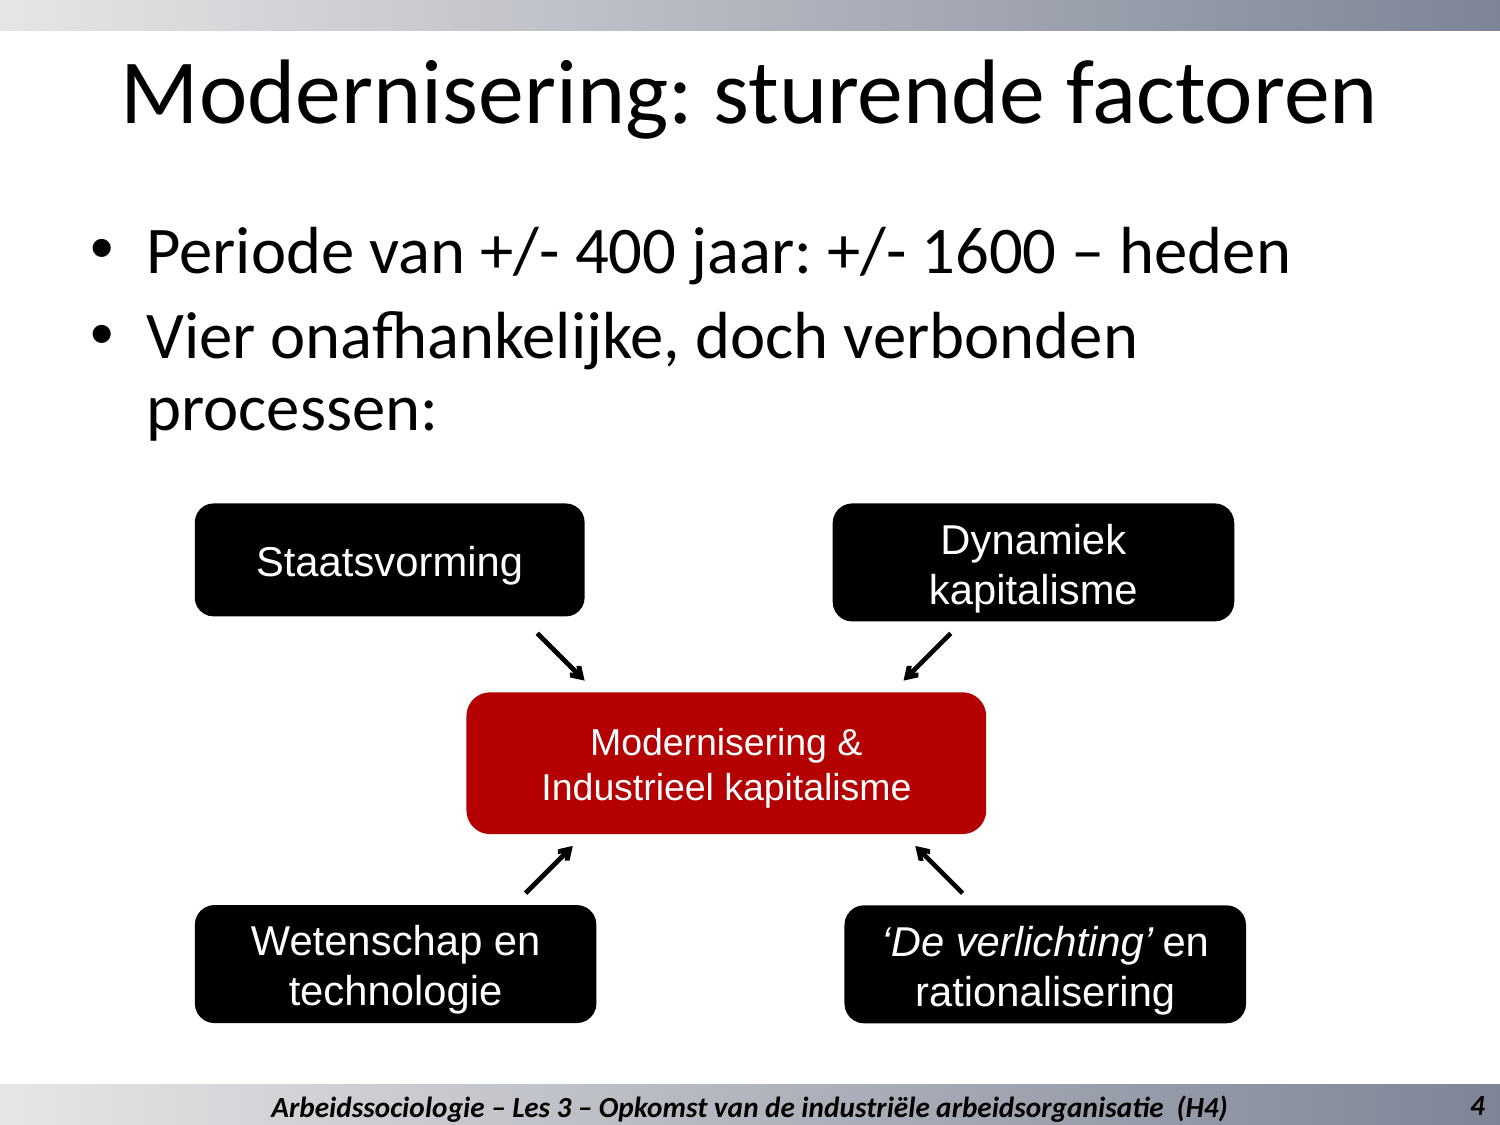

# Modernisering: sturende factoren
Periode van +/- 400 jaar: +/- 1600 – heden
Vier onafhankelijke, doch verbonden processen:

Staatsvorming
Dynamiek kapitalisme
Modernisering &
Industrieel kapitalisme
Wetenschap en technologie
‘De verlichting’ en rationalisering
4
Arbeidssociologie – Les 3 – Opkomst van de industriële arbeidsorganisatie  (H4)